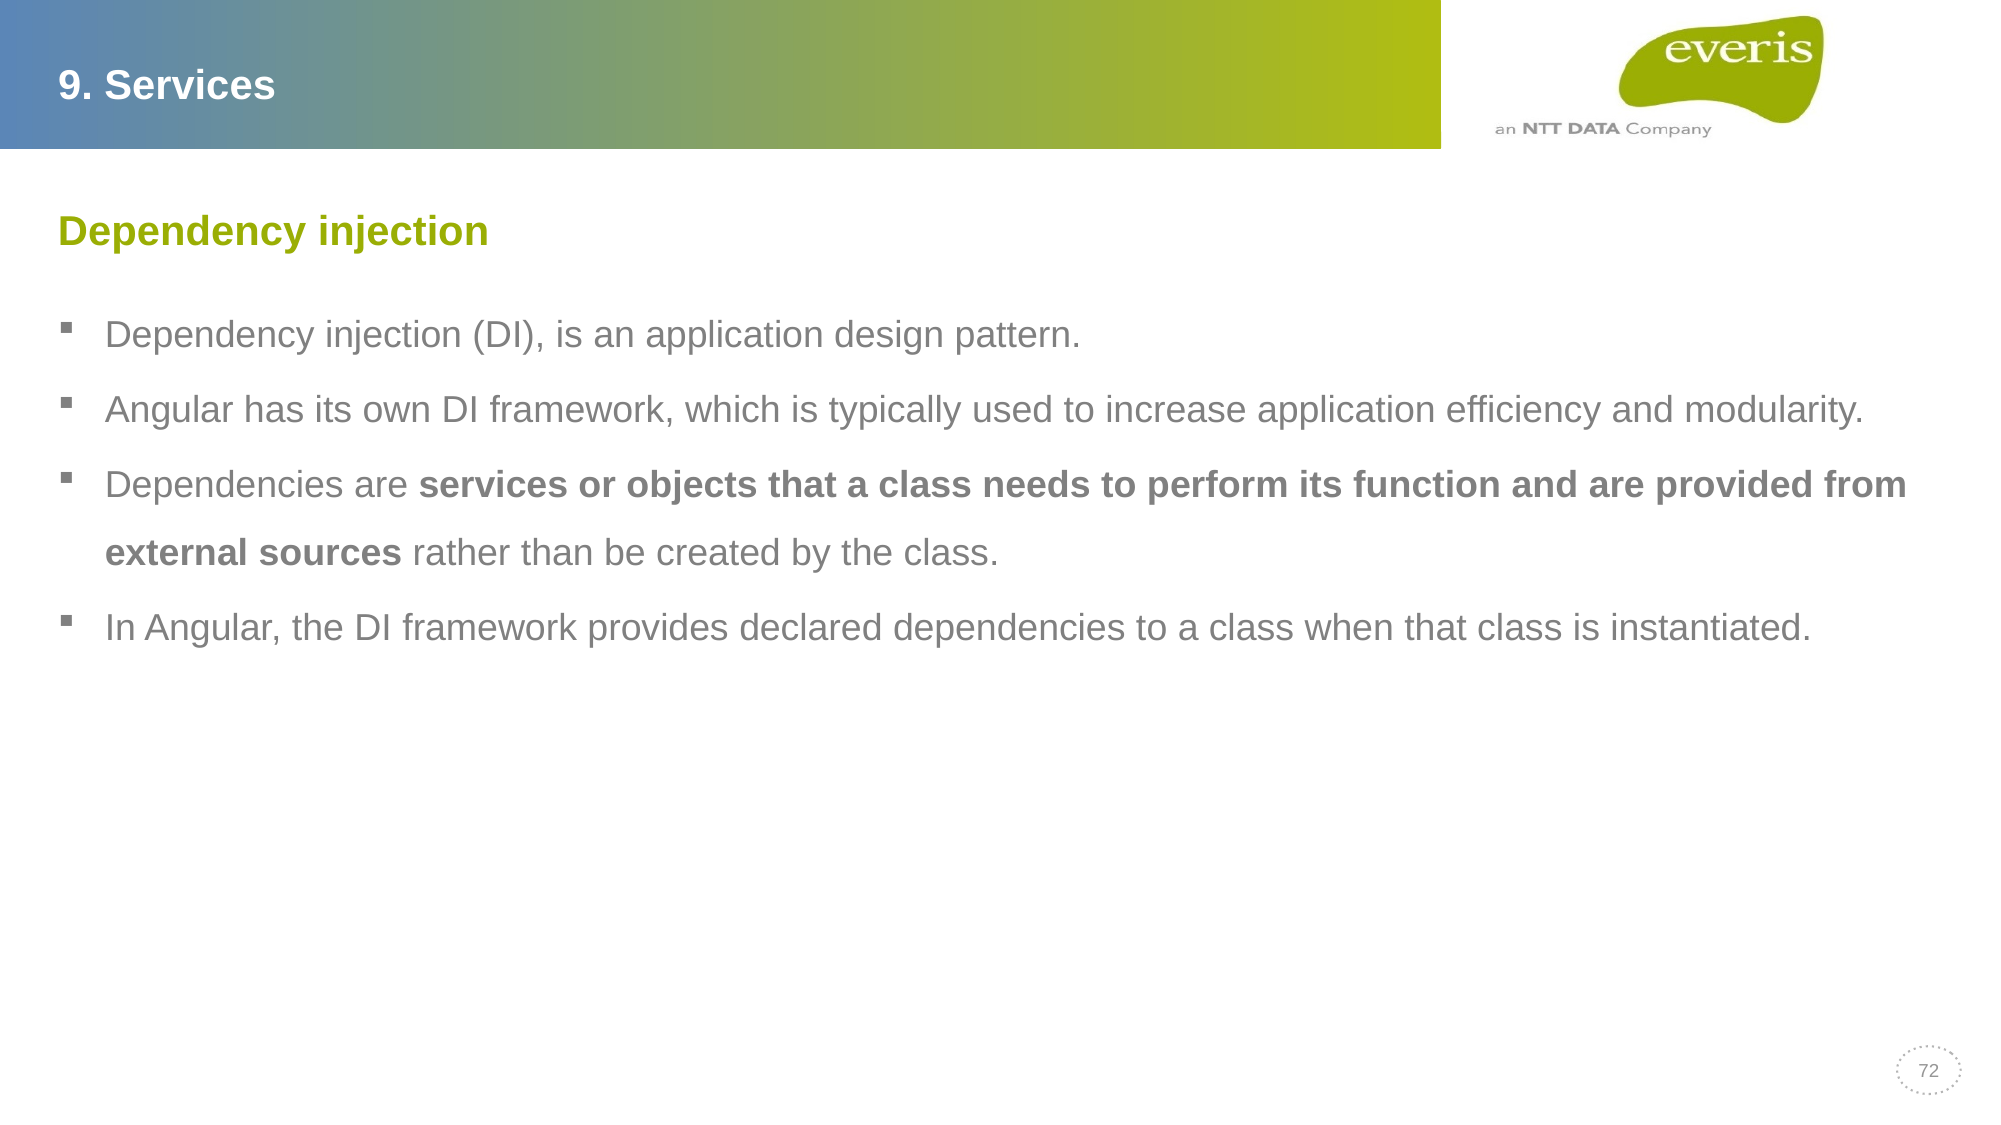

# 9. Services
Dependency injection
Dependency injection (DI), is an application design pattern.
Angular has its own DI framework, which is typically used to increase application efficiency and modularity.
Dependencies are services or objects that a class needs to perform its function and are provided from external sources rather than be created by the class.
In Angular, the DI framework provides declared dependencies to a class when that class is instantiated.